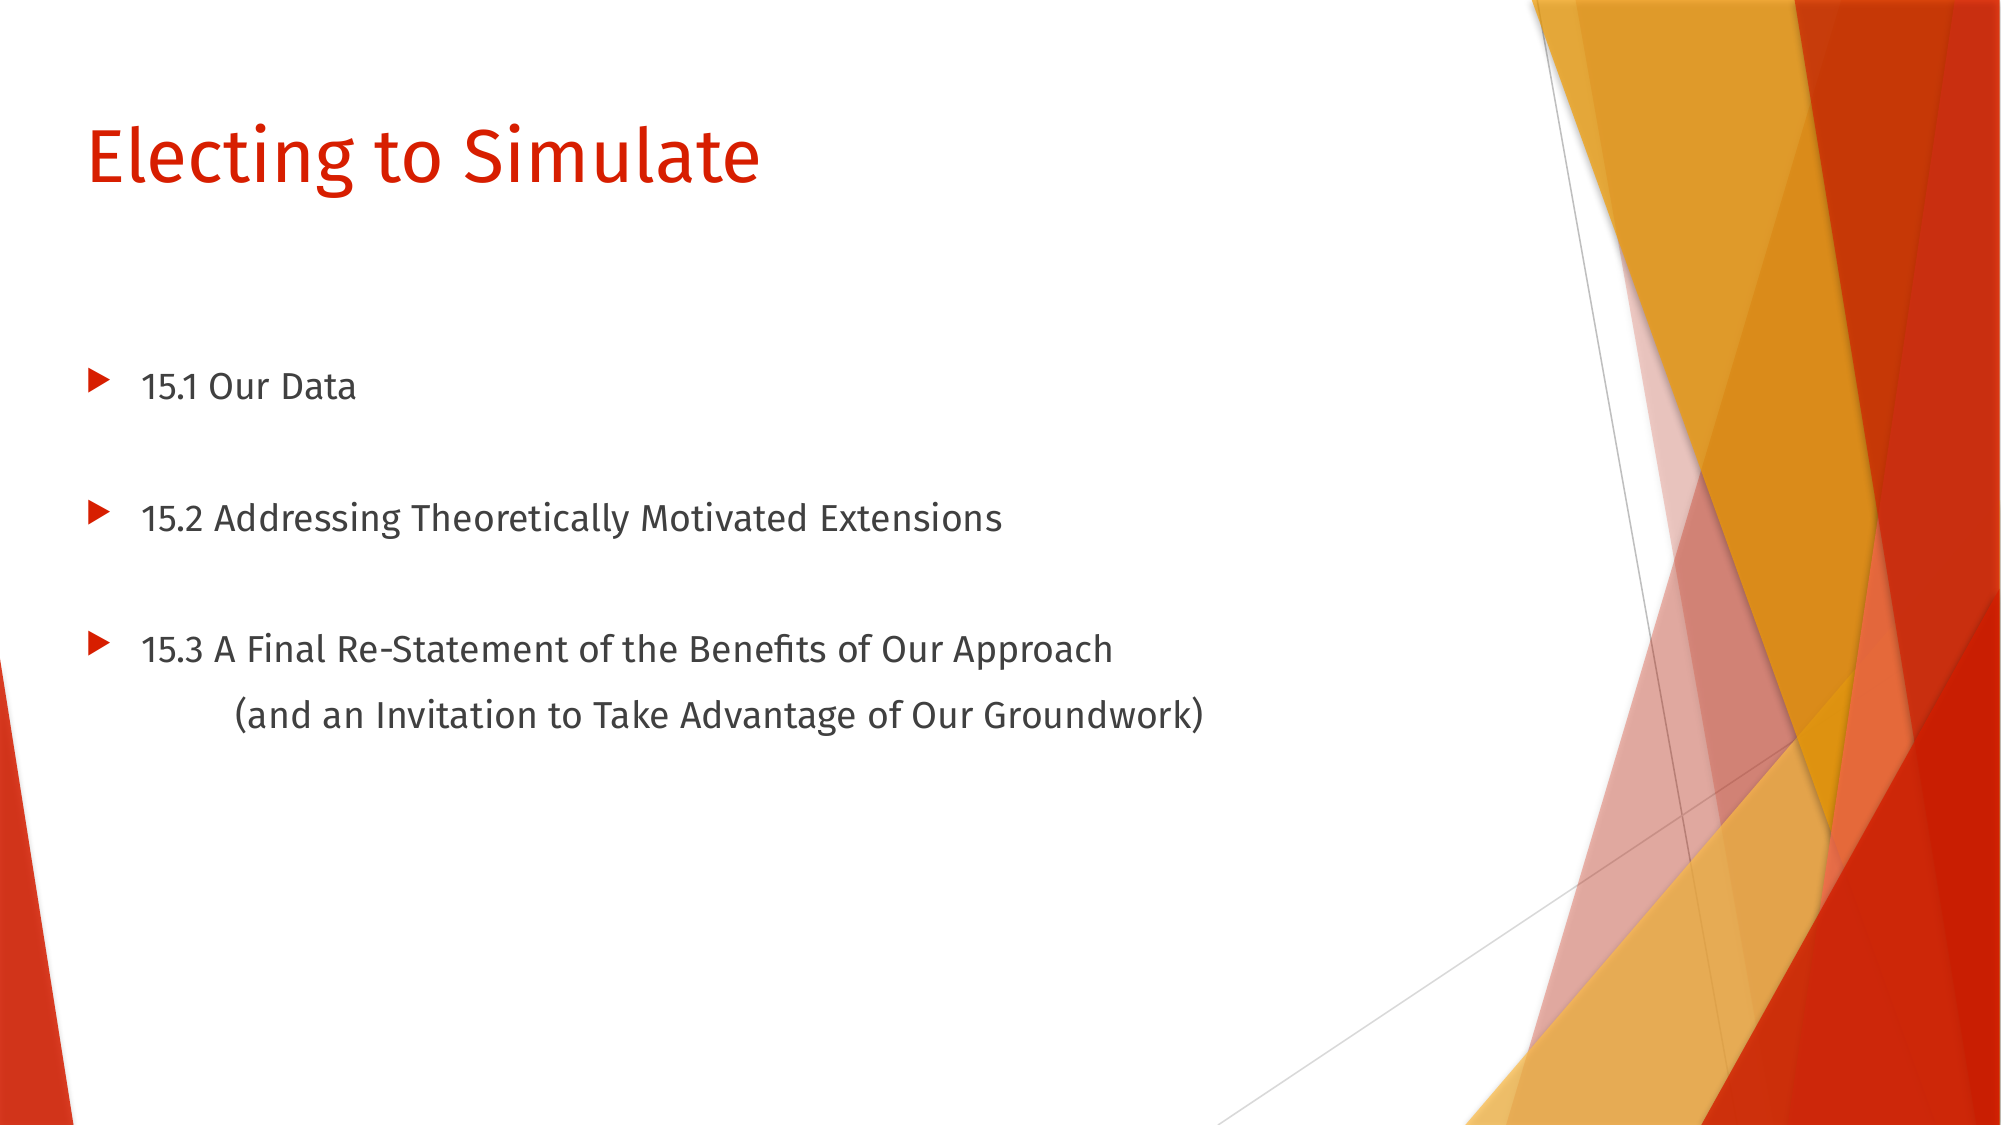

# Electing to Simulate
15.1 Our Data

15.2 Addressing Theoretically Motivated Extensions

15.3 A Final Re-Statement of the Benefits of Our Approach
	(and an Invitation to Take Advantage of Our Groundwork)